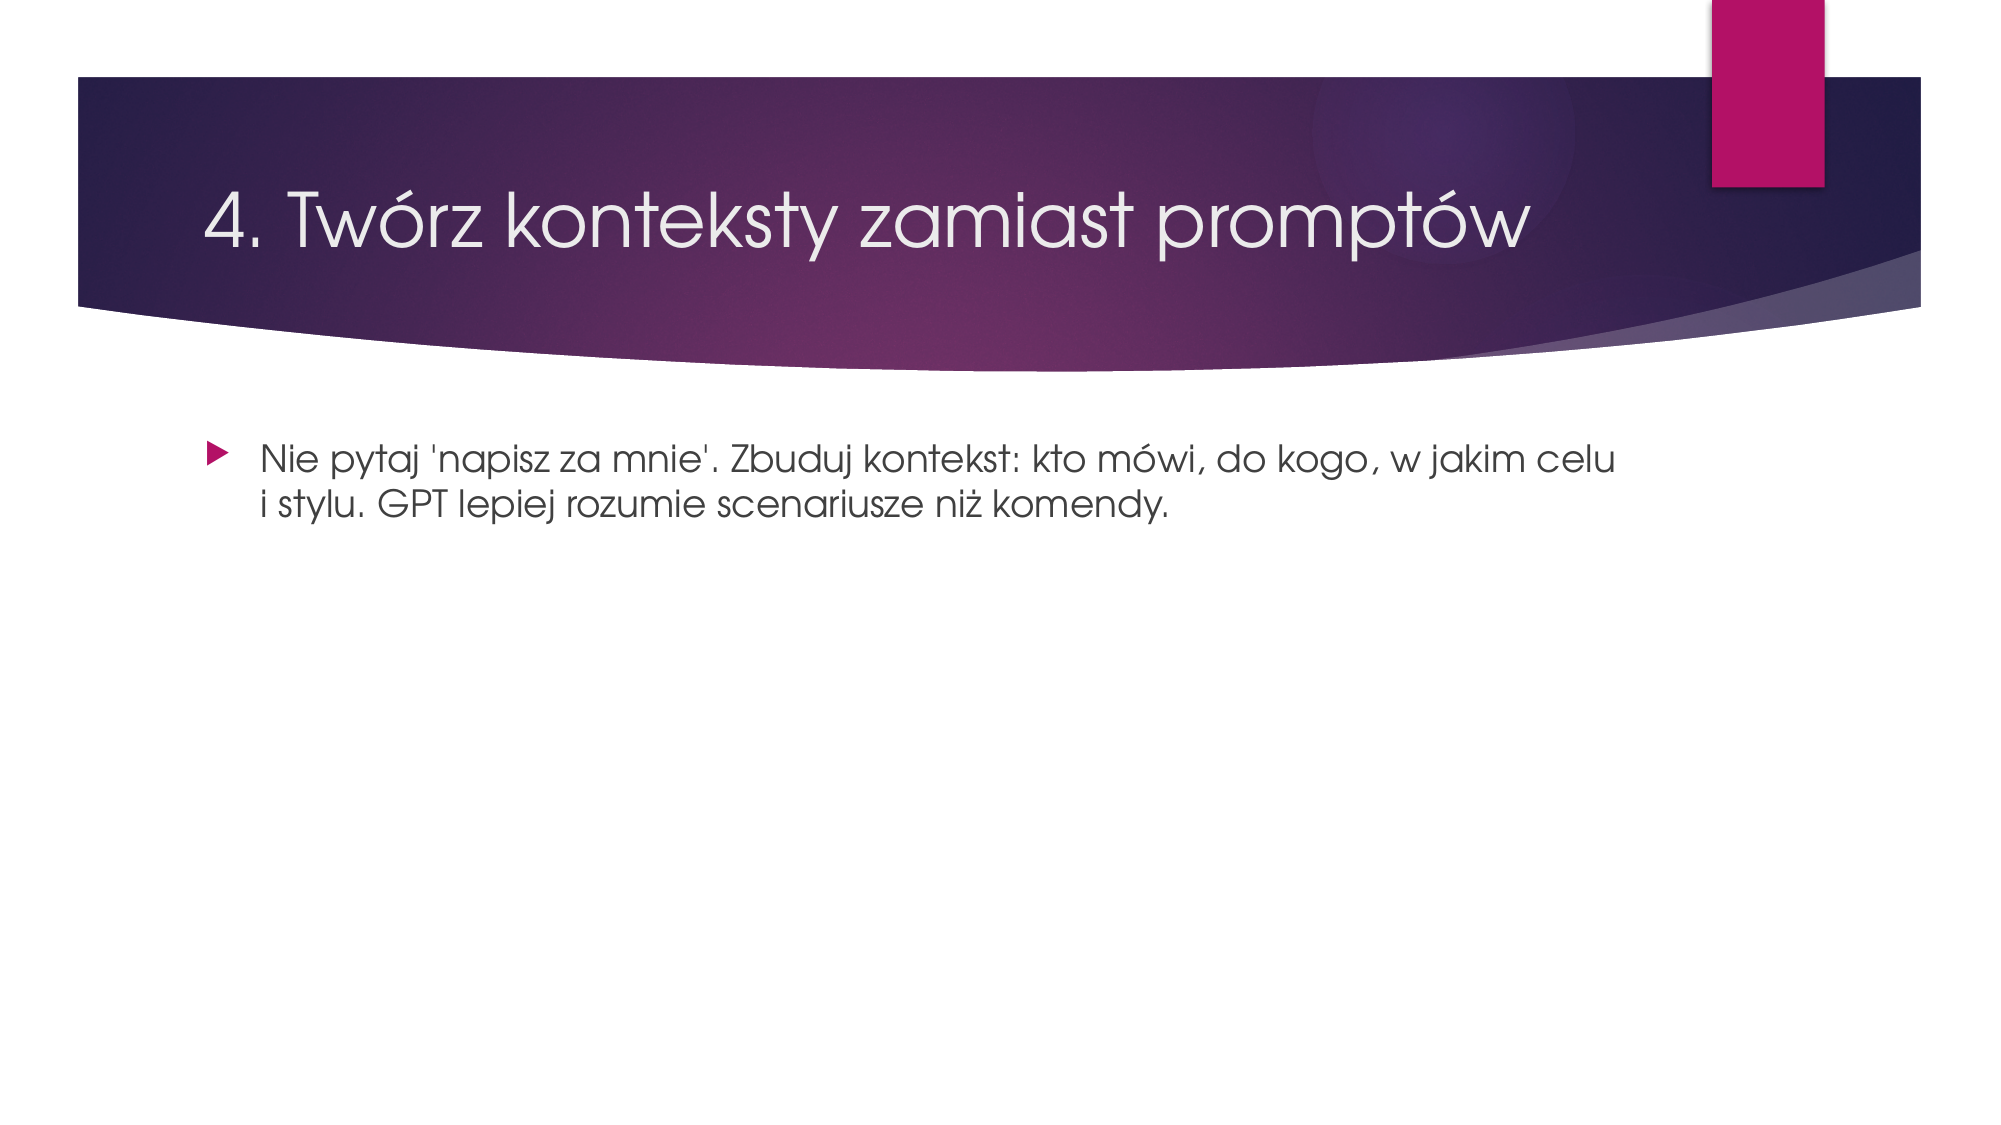

# 4. Twórz konteksty zamiast promptów
Nie pytaj 'napisz za mnie'. Zbuduj kontekst: kto mówi, do kogo, w jakim celu i stylu. GPT lepiej rozumie scenariusze niż komendy.